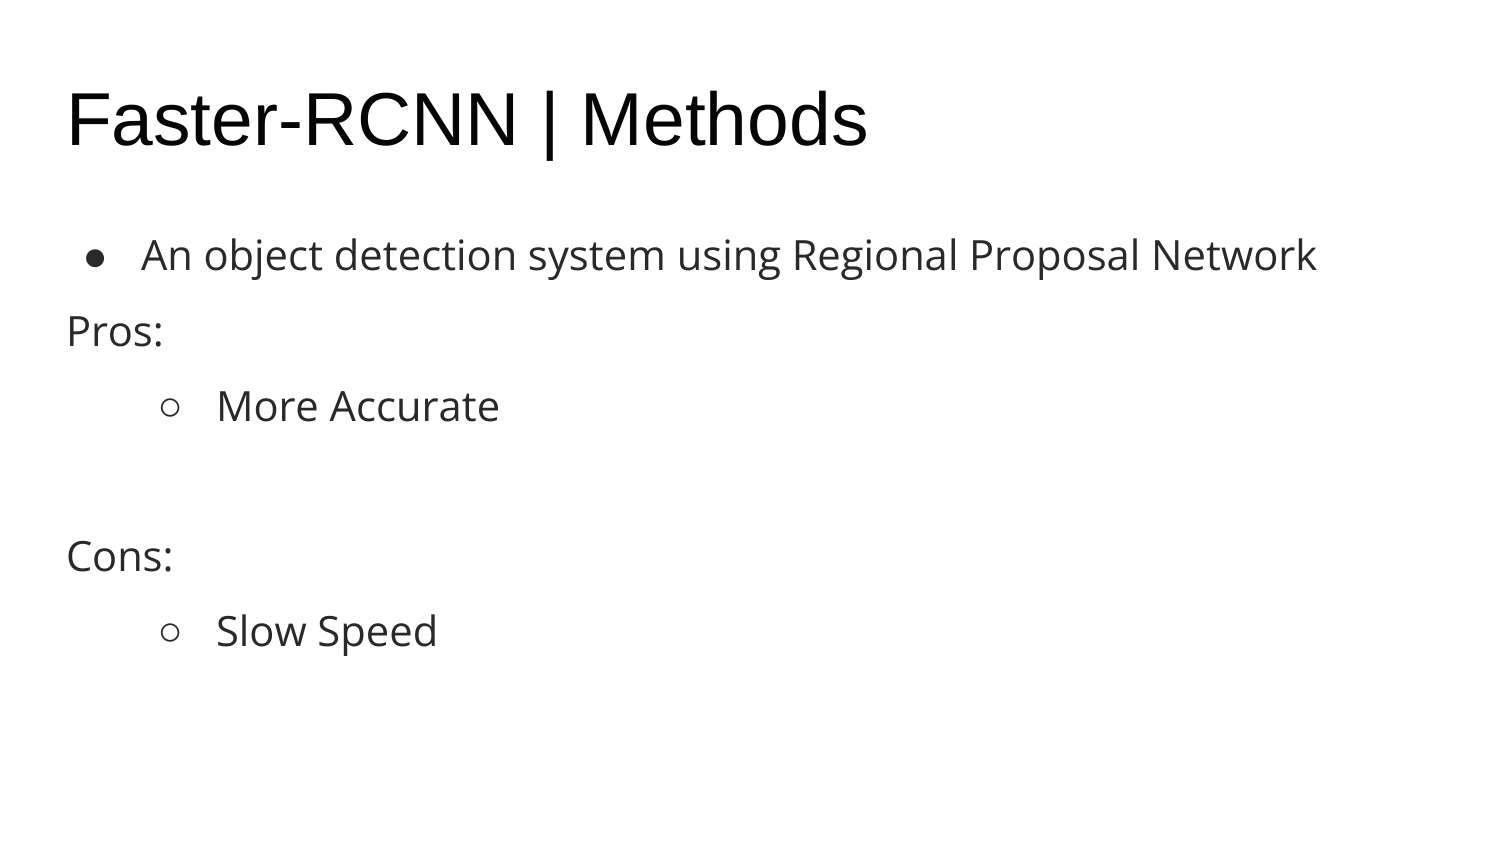

# Faster-RCNN | Methods
An object detection system using Regional Proposal Network
Pros:
More Accurate

Cons:
Slow Speed